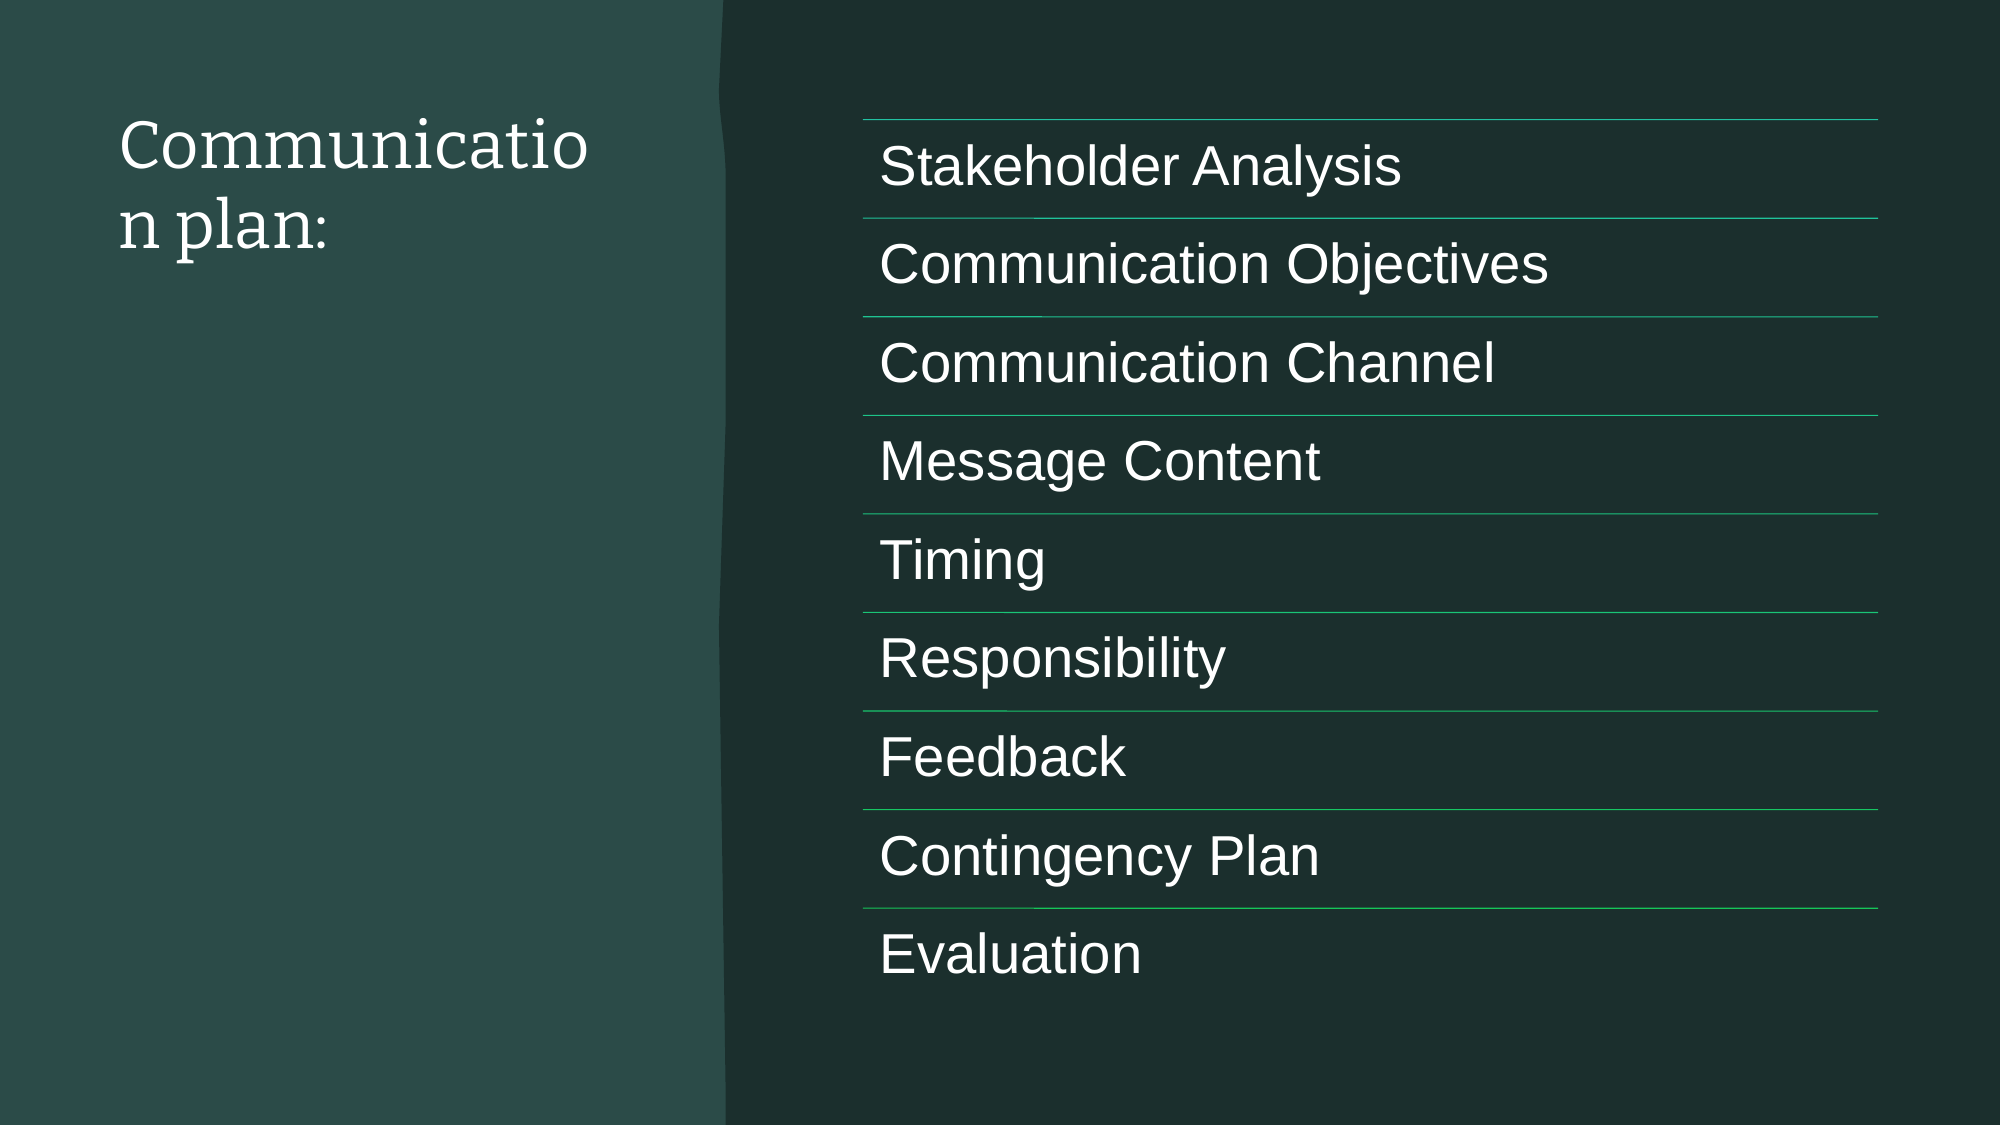

# Communication plan:
Stakeholder Analysis
Communication Objectives
Communication Channel
Message Content
Timing
Responsibility
Feedback
Contingency Plan
Evaluation